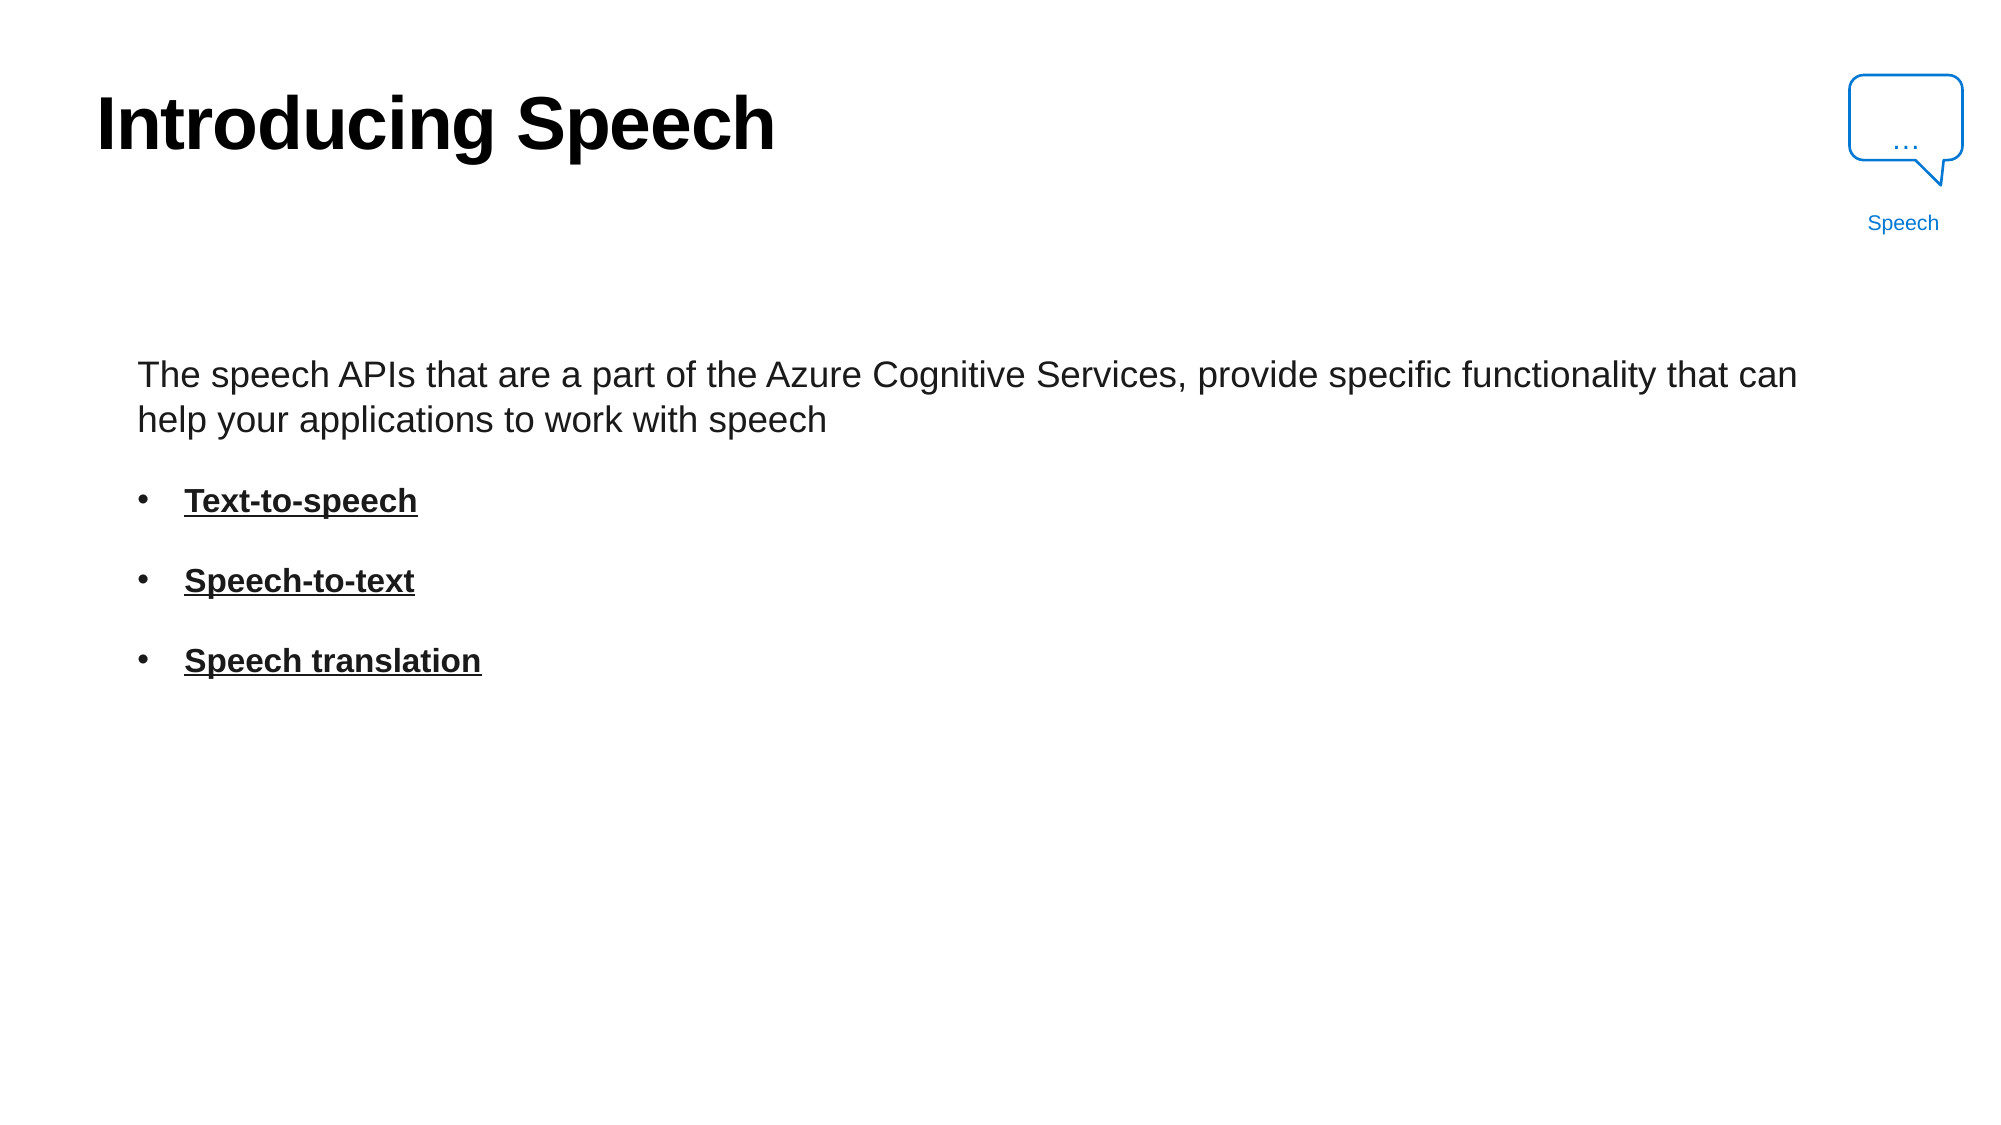

# Introducing Speech
…
Speech
The speech APIs that are a part of the Azure Cognitive Services, provide specific functionality that can help your applications to work with speech

Text-to-speech
Speech-to-text
Speech translation